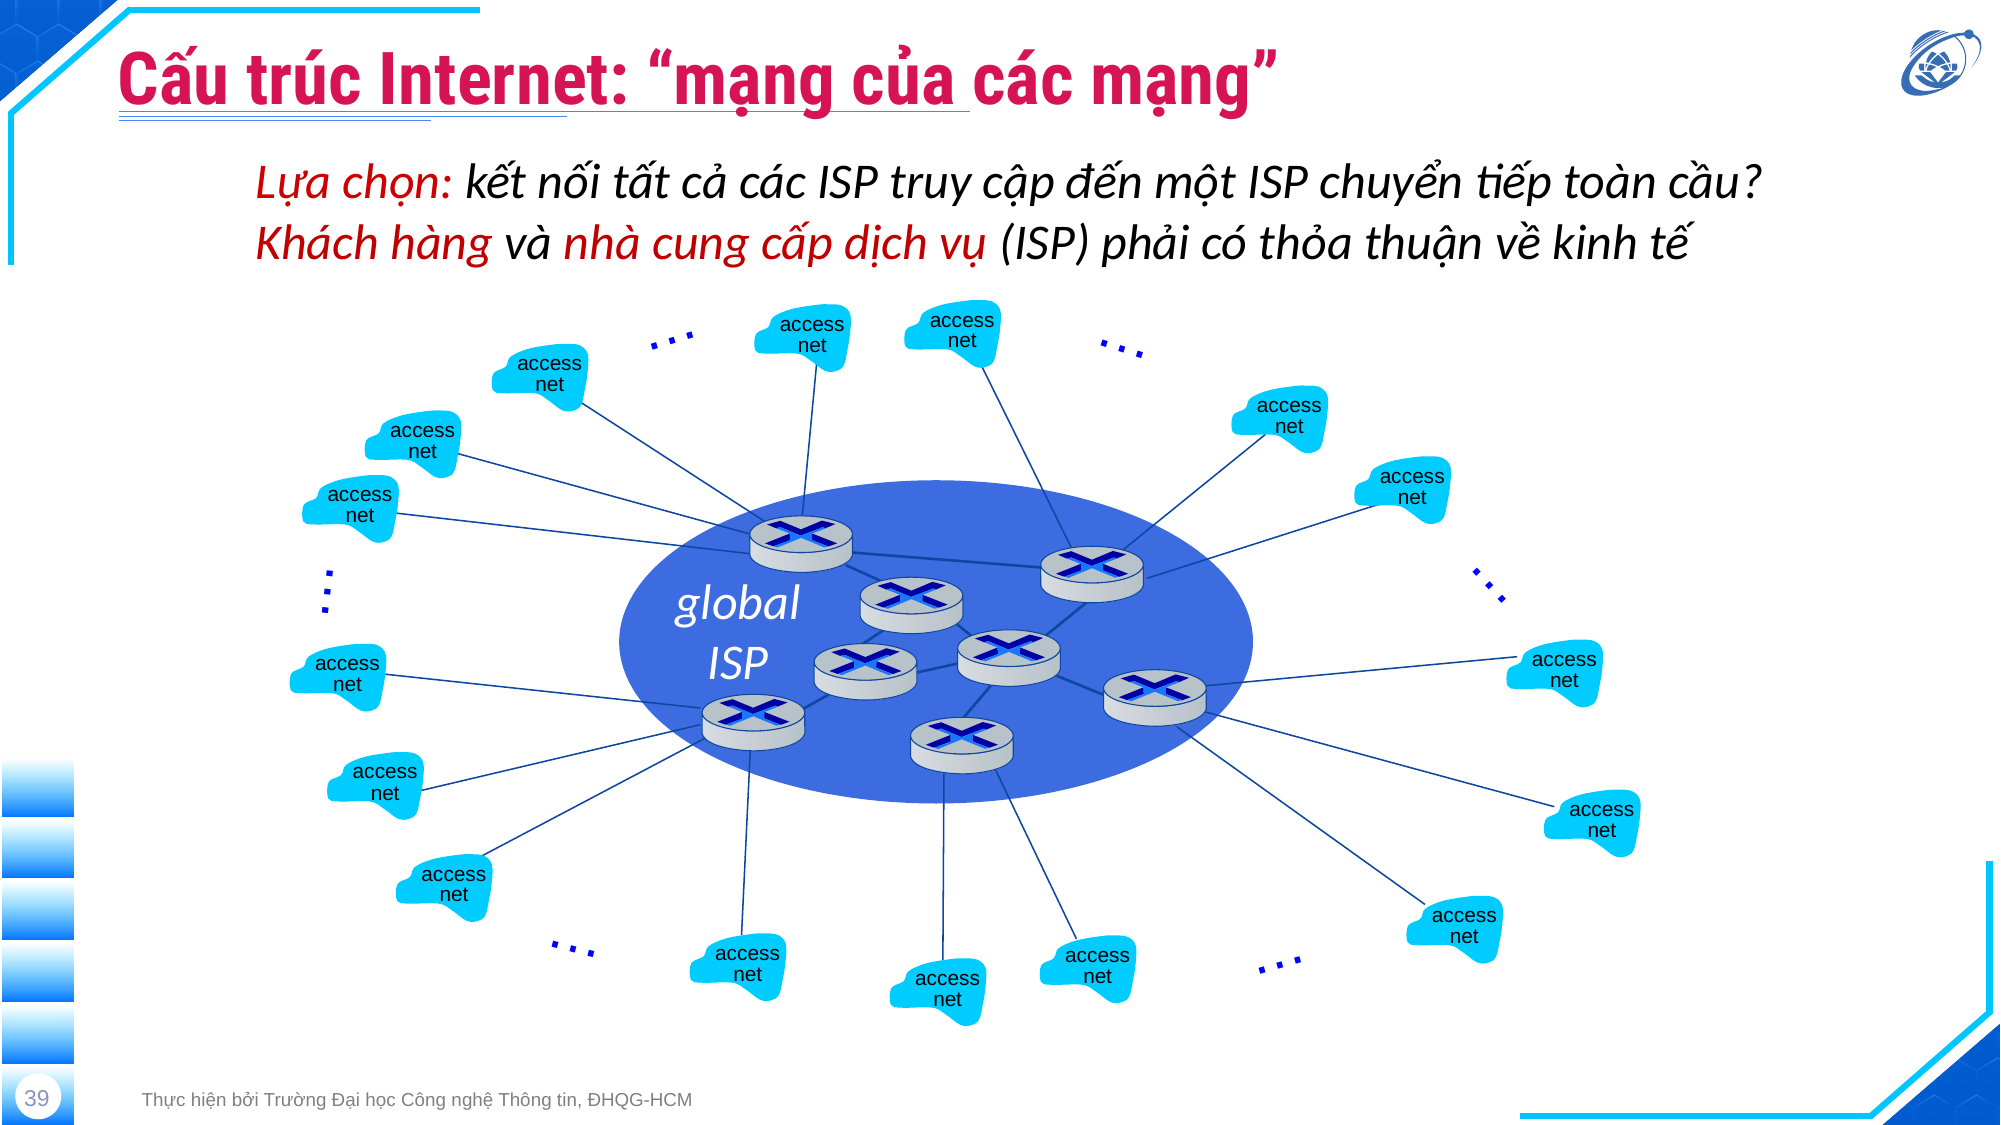

# Cấu trúc Internet: “mạng của các mạng”
Lựa chọn: kết nối tất cả các ISP truy cập đến một ISP chuyển tiếp toàn cầu?
Khách hàng và nhà cung cấp dịch vụ (ISP) phải có thỏa thuận về kinh tế
…
…

access
net

access
net

access
net

access
net

access
net

access
net

access
net
…
…

access
net

access
net

access
net

access
net

access
net

access
net
…

access
net

access
net
…

access
net

global
ISP

39
Thực hiện bởi Trường Đại học Công nghệ Thông tin, ĐHQG-HCM